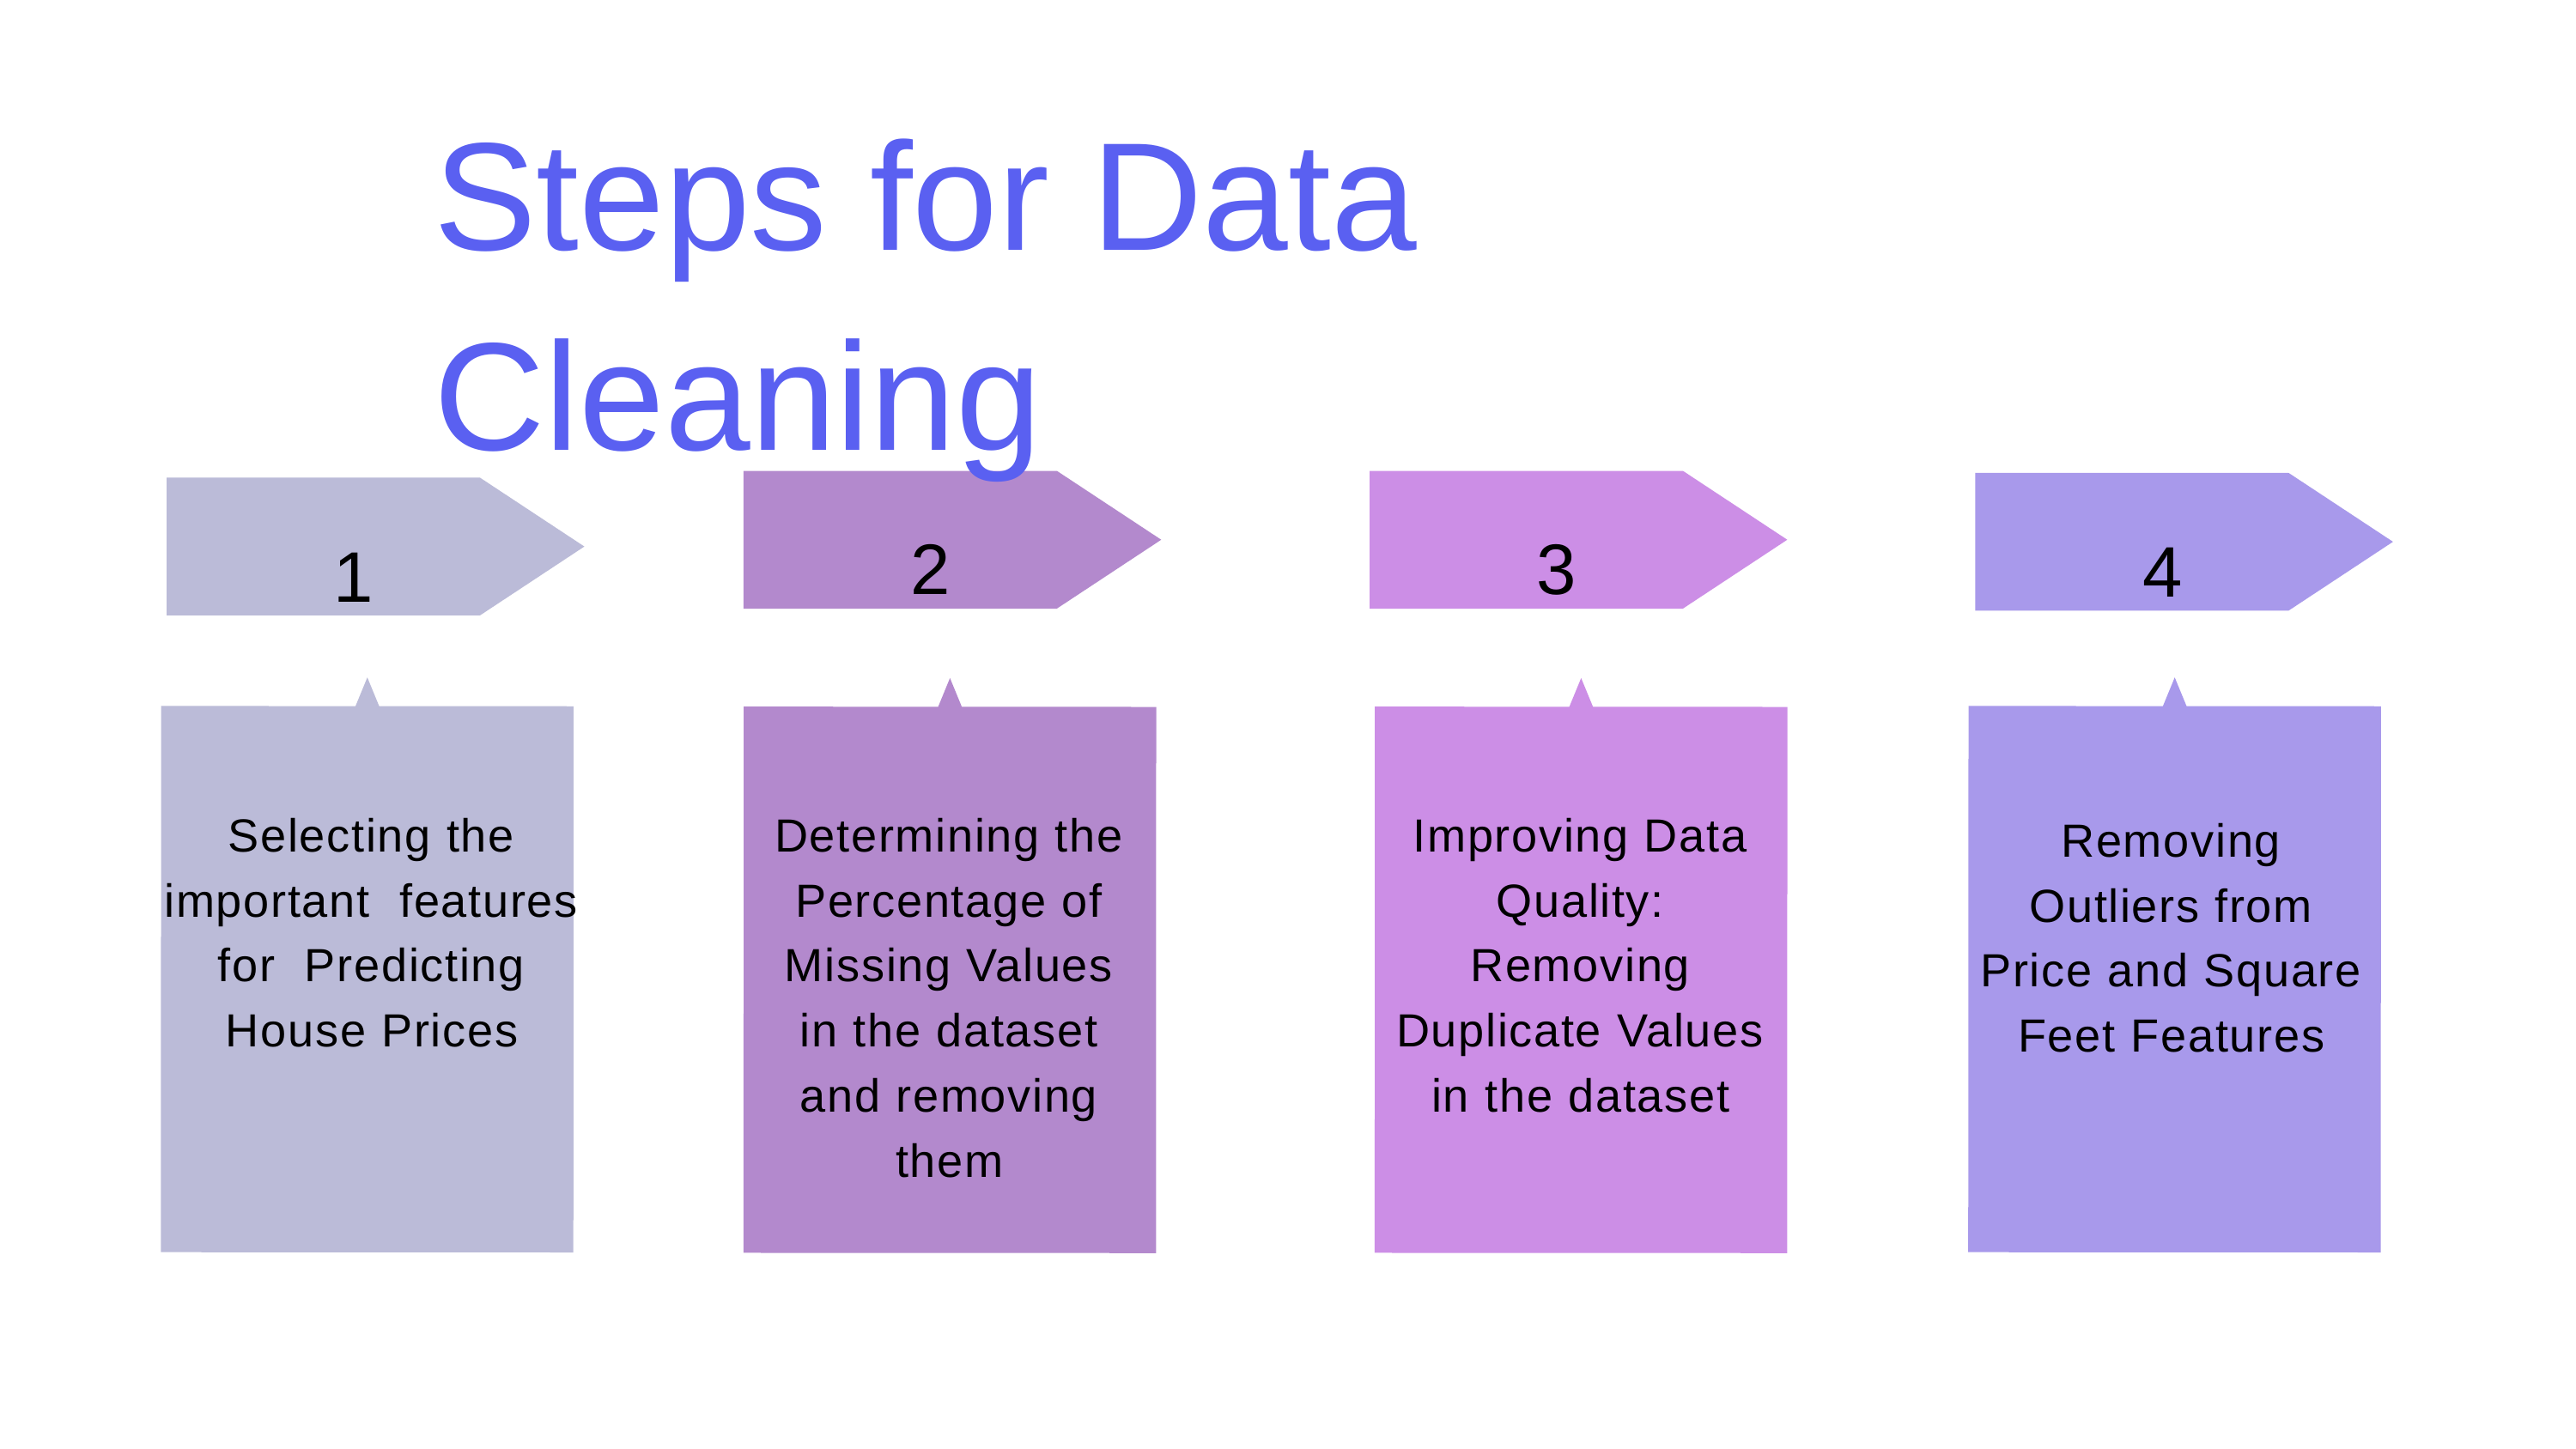

Steps for Data Cleaning

2

3

4

1

Selecting the important  features for  Predicting House Prices

Determining the Percentage of Missing Values in the dataset and removing them
Improving Data Quality: Removing Duplicate Values in the dataset
Removing Outliers from Price and Square Feet Features